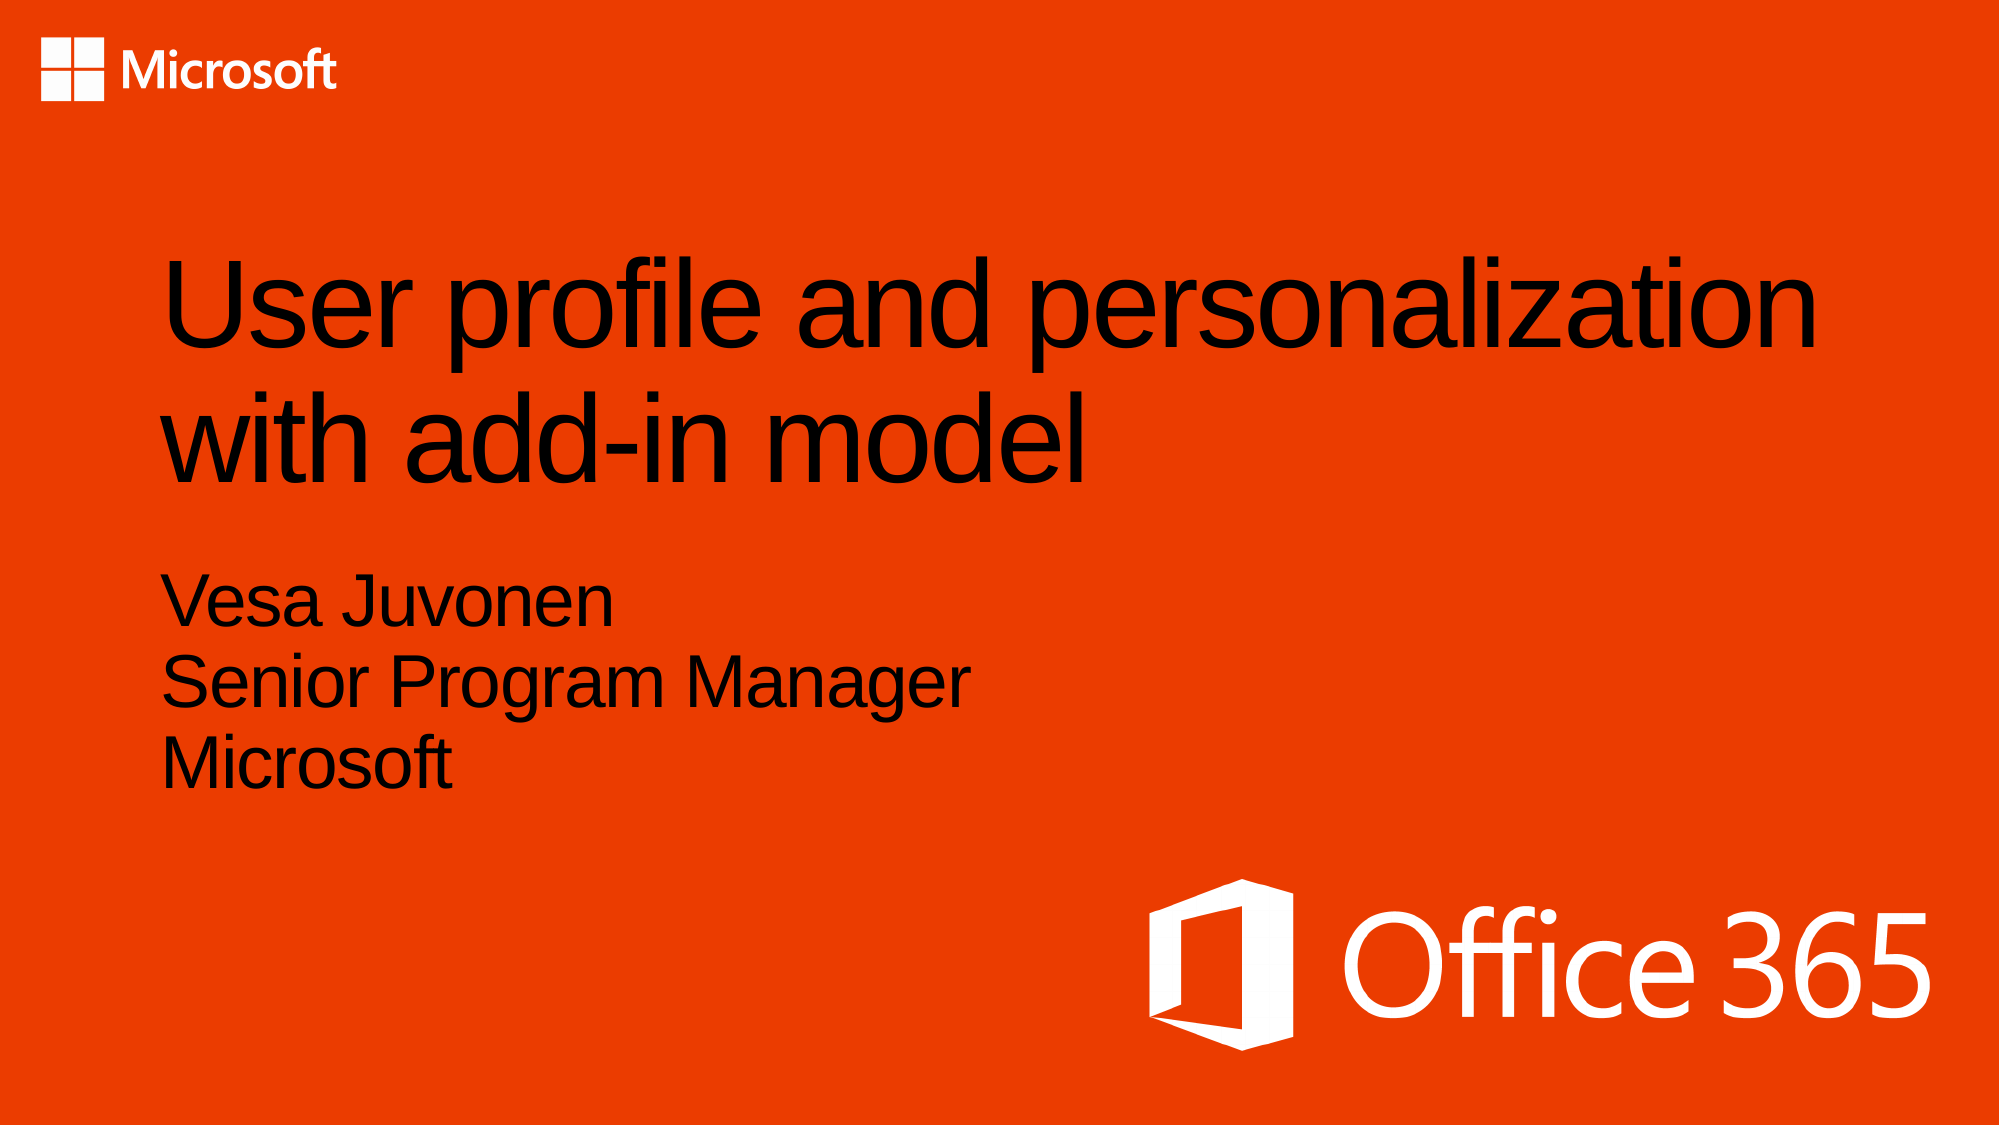

# User profile and personalization with add-in model
Vesa Juvonen
Senior Program Manager
Microsoft